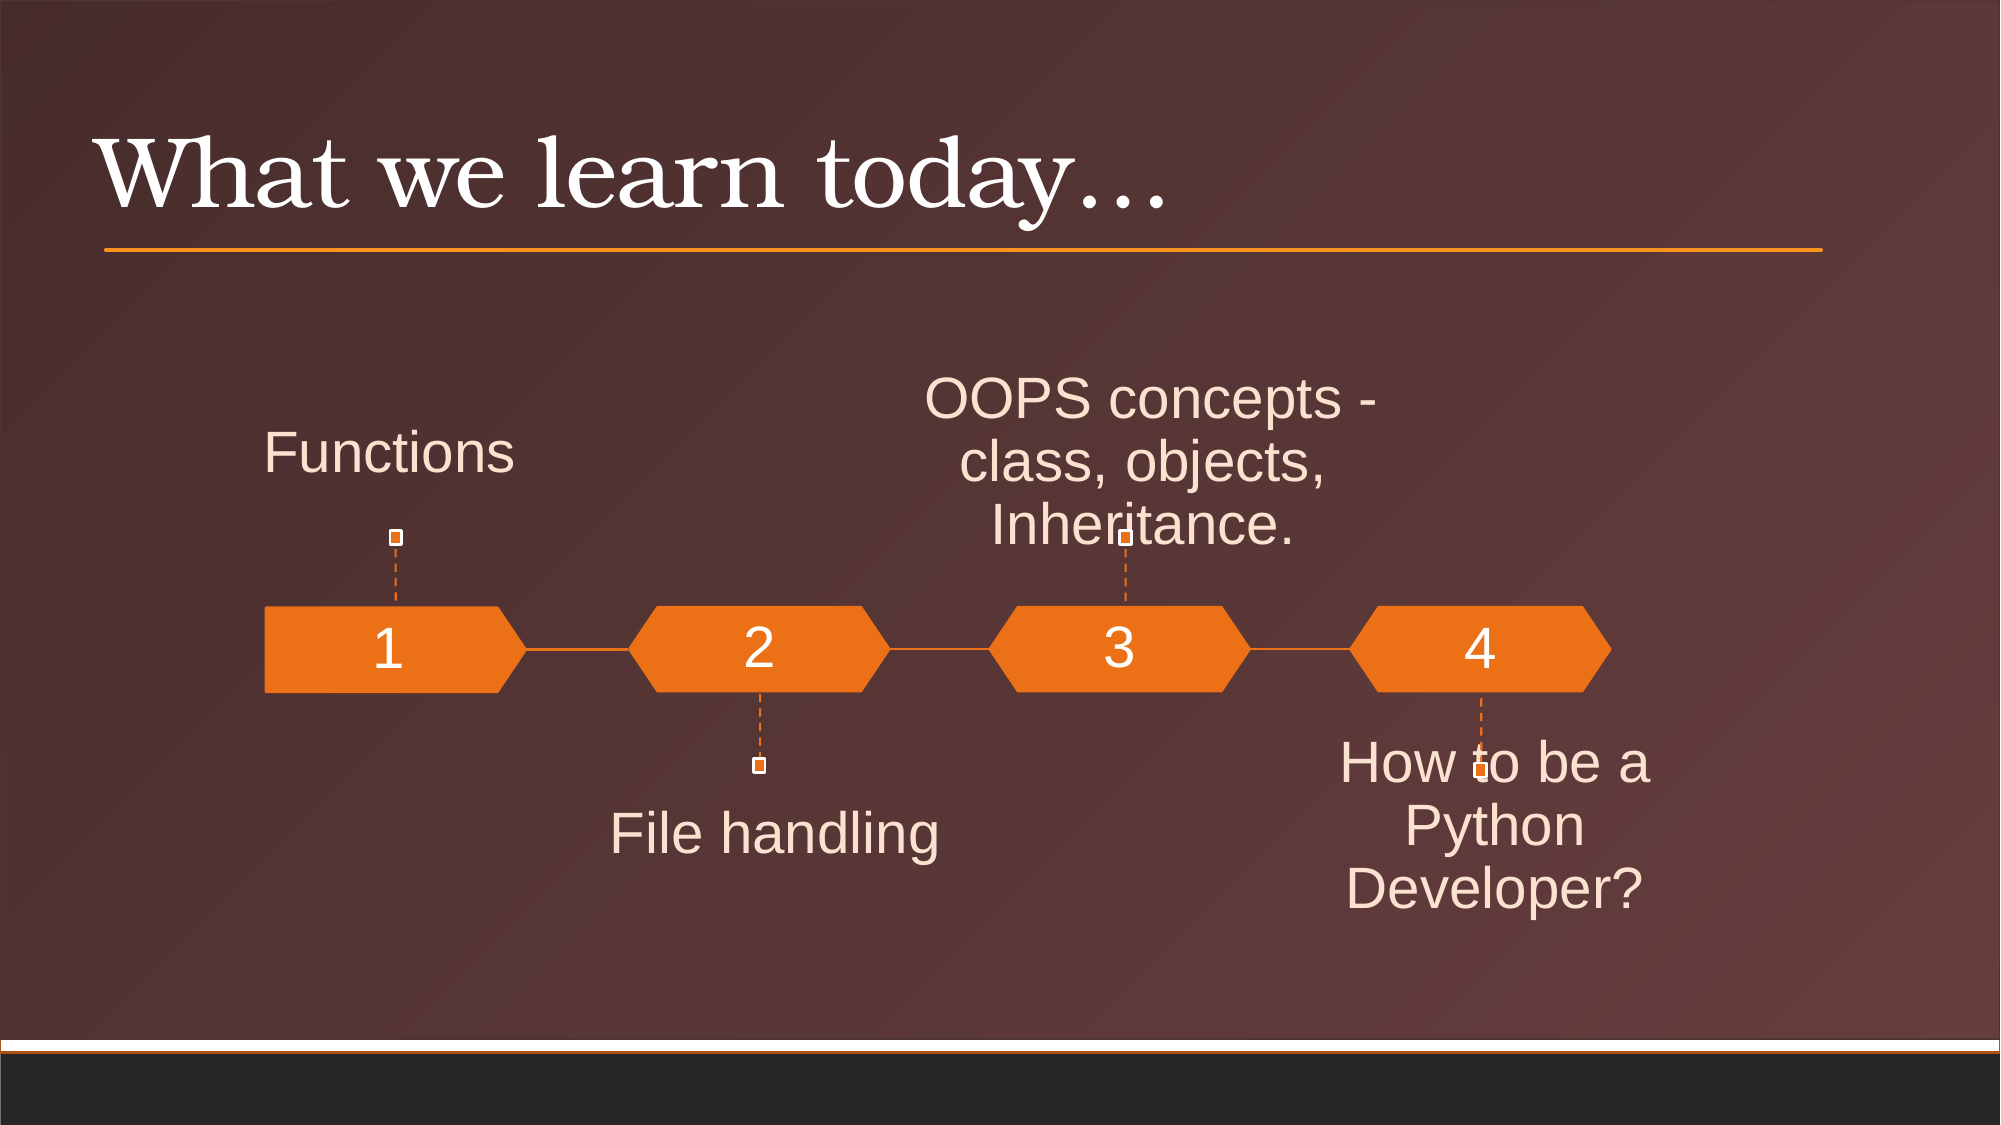

# What we learn today…

 OOPS concepts - class, objects, Inheritance.
Functions

2
3
4
1

How to be a Python Developer?
File handling